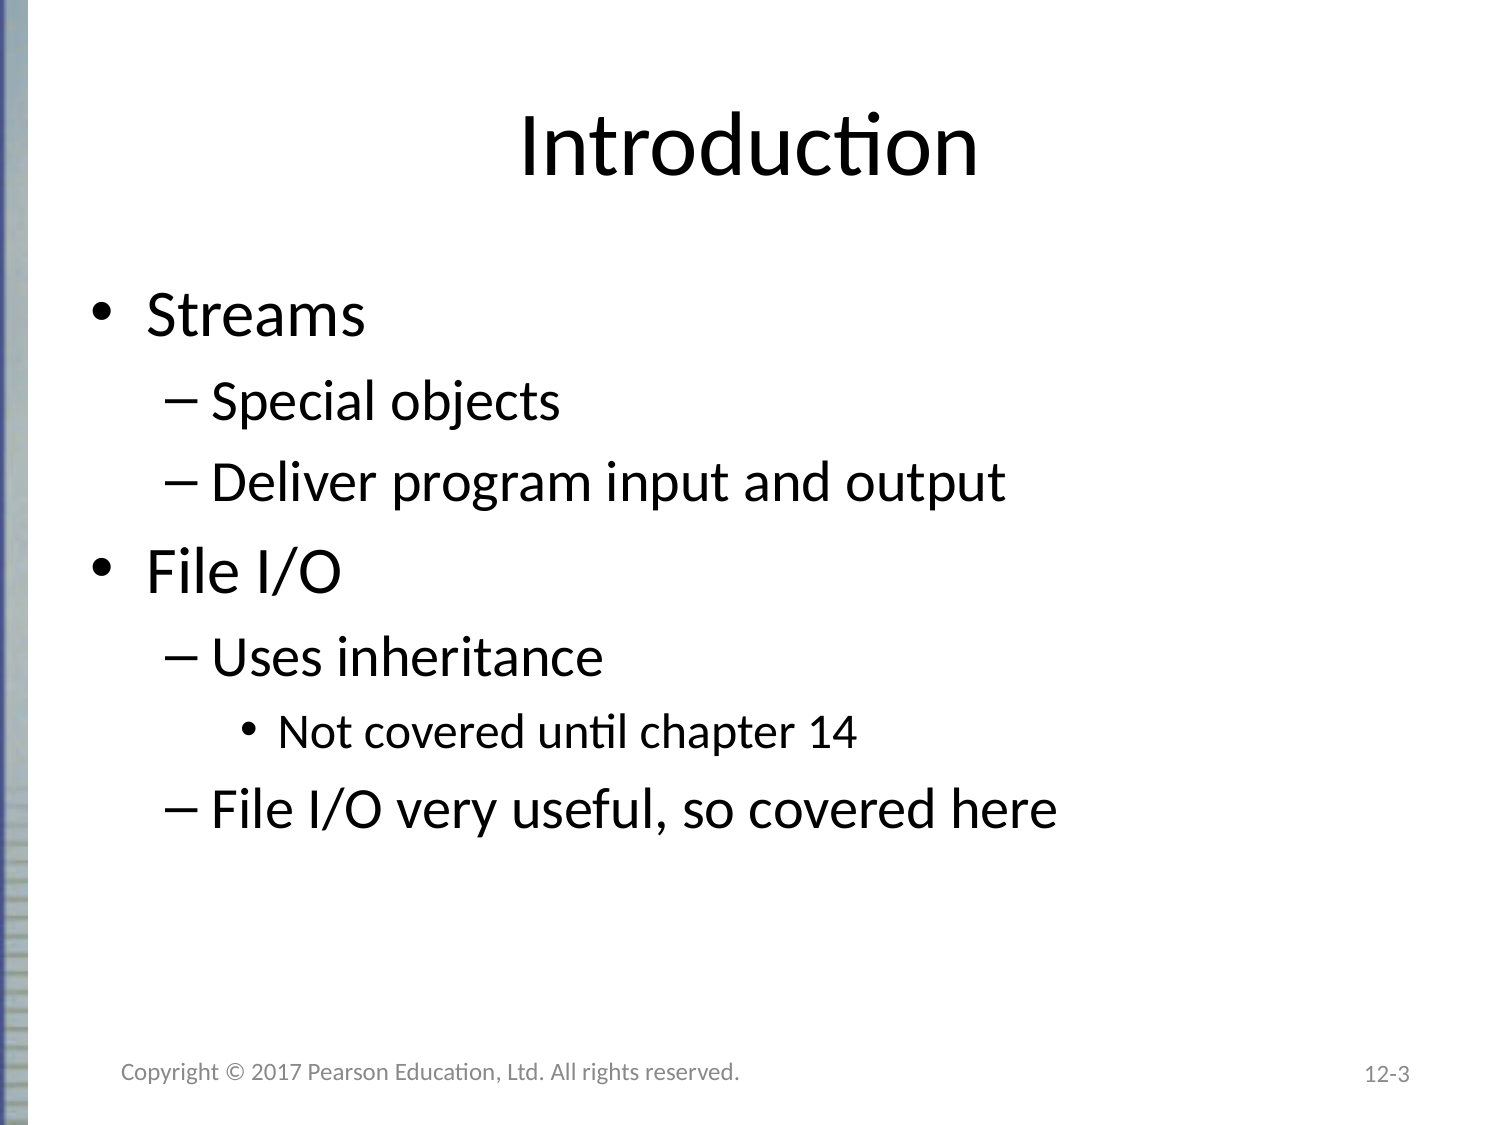

# Introduction
Streams
Special objects
Deliver program input and output
File I/O
Uses inheritance
Not covered until chapter 14
File I/O very useful, so covered here
Copyright © 2017 Pearson Education, Ltd. All rights reserved.
12-3